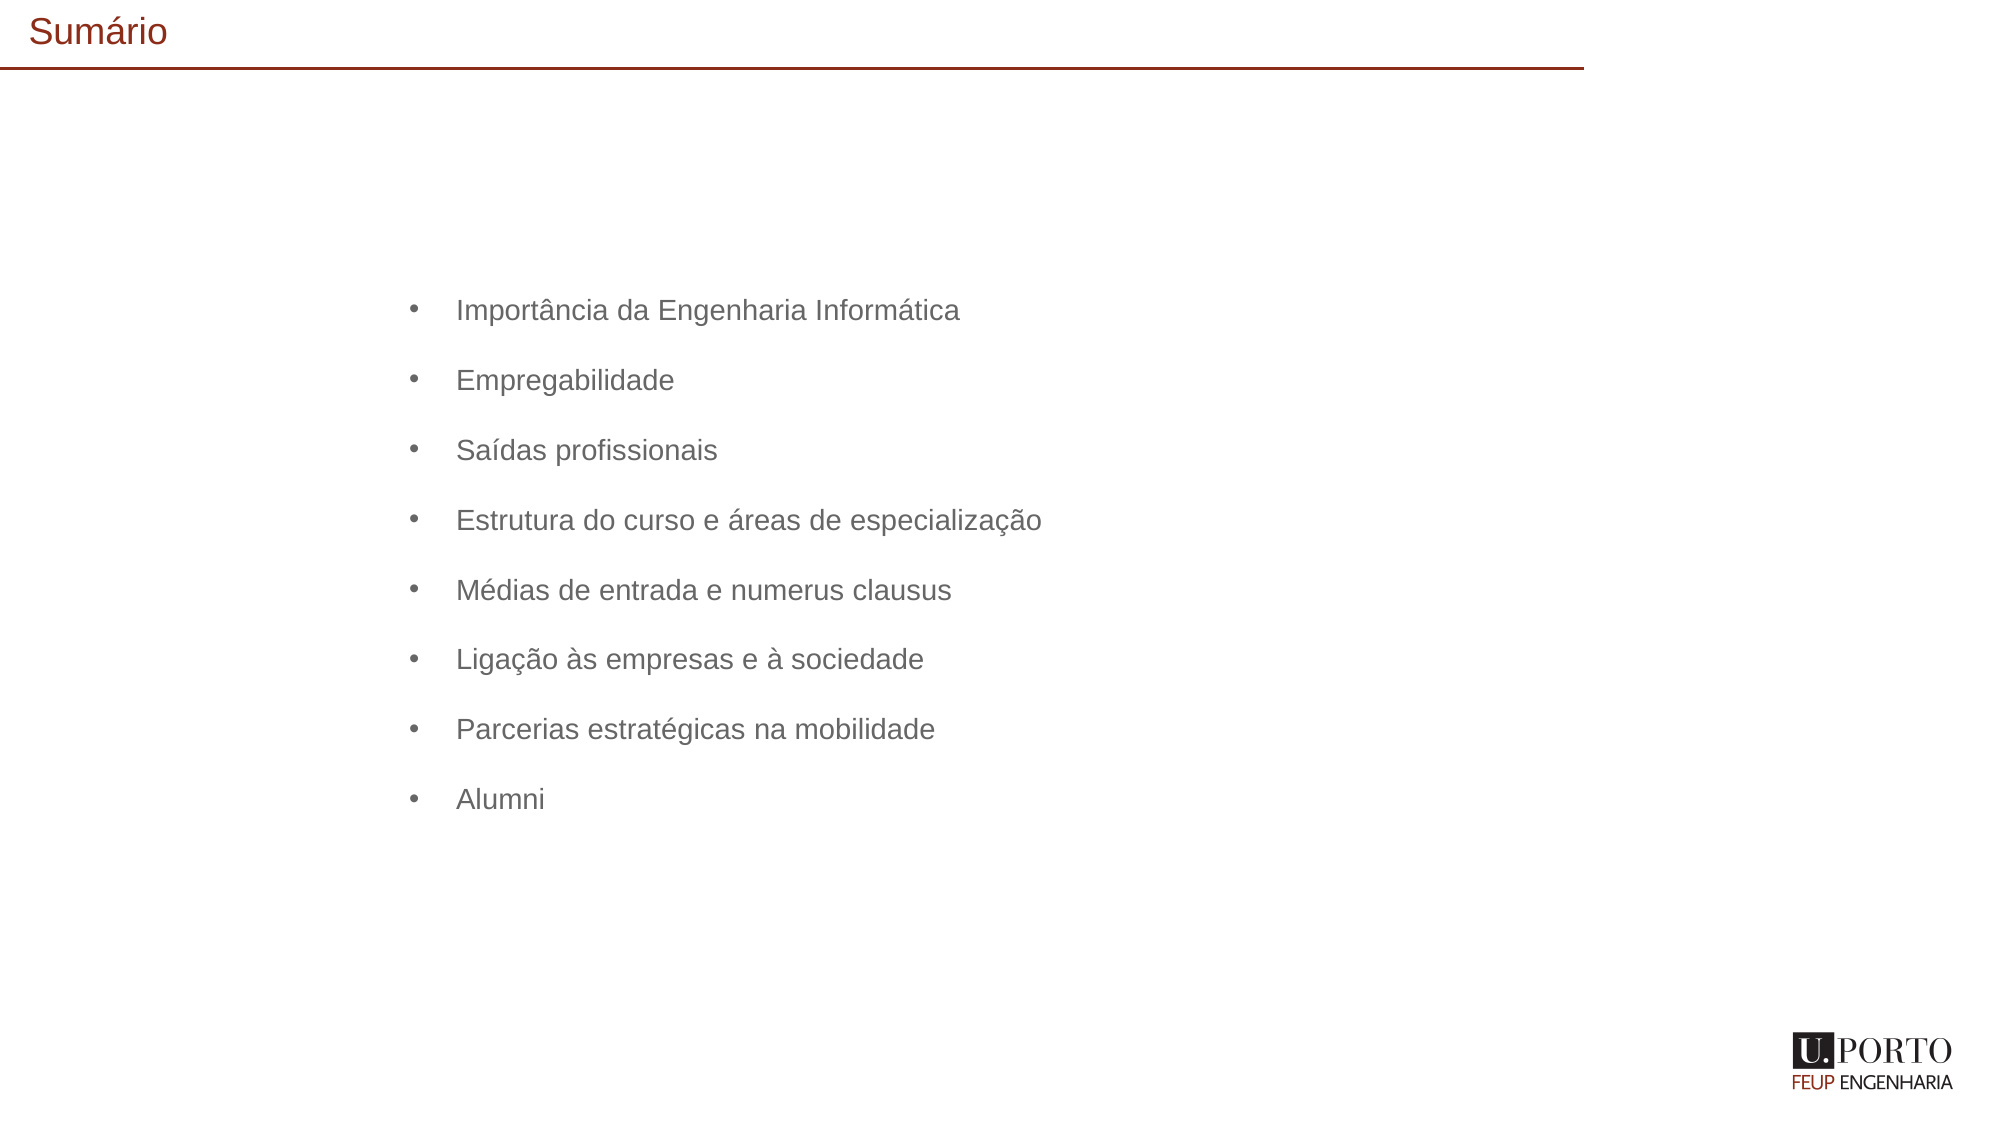

Sumário

Importância da Engenharia Informática
Empregabilidade
Saídas profissionais
Estrutura do curso e áreas de especialização
Médias de entrada e numerus clausus
Ligação às empresas e à sociedade
Parcerias estratégicas na mobilidade
Alumni